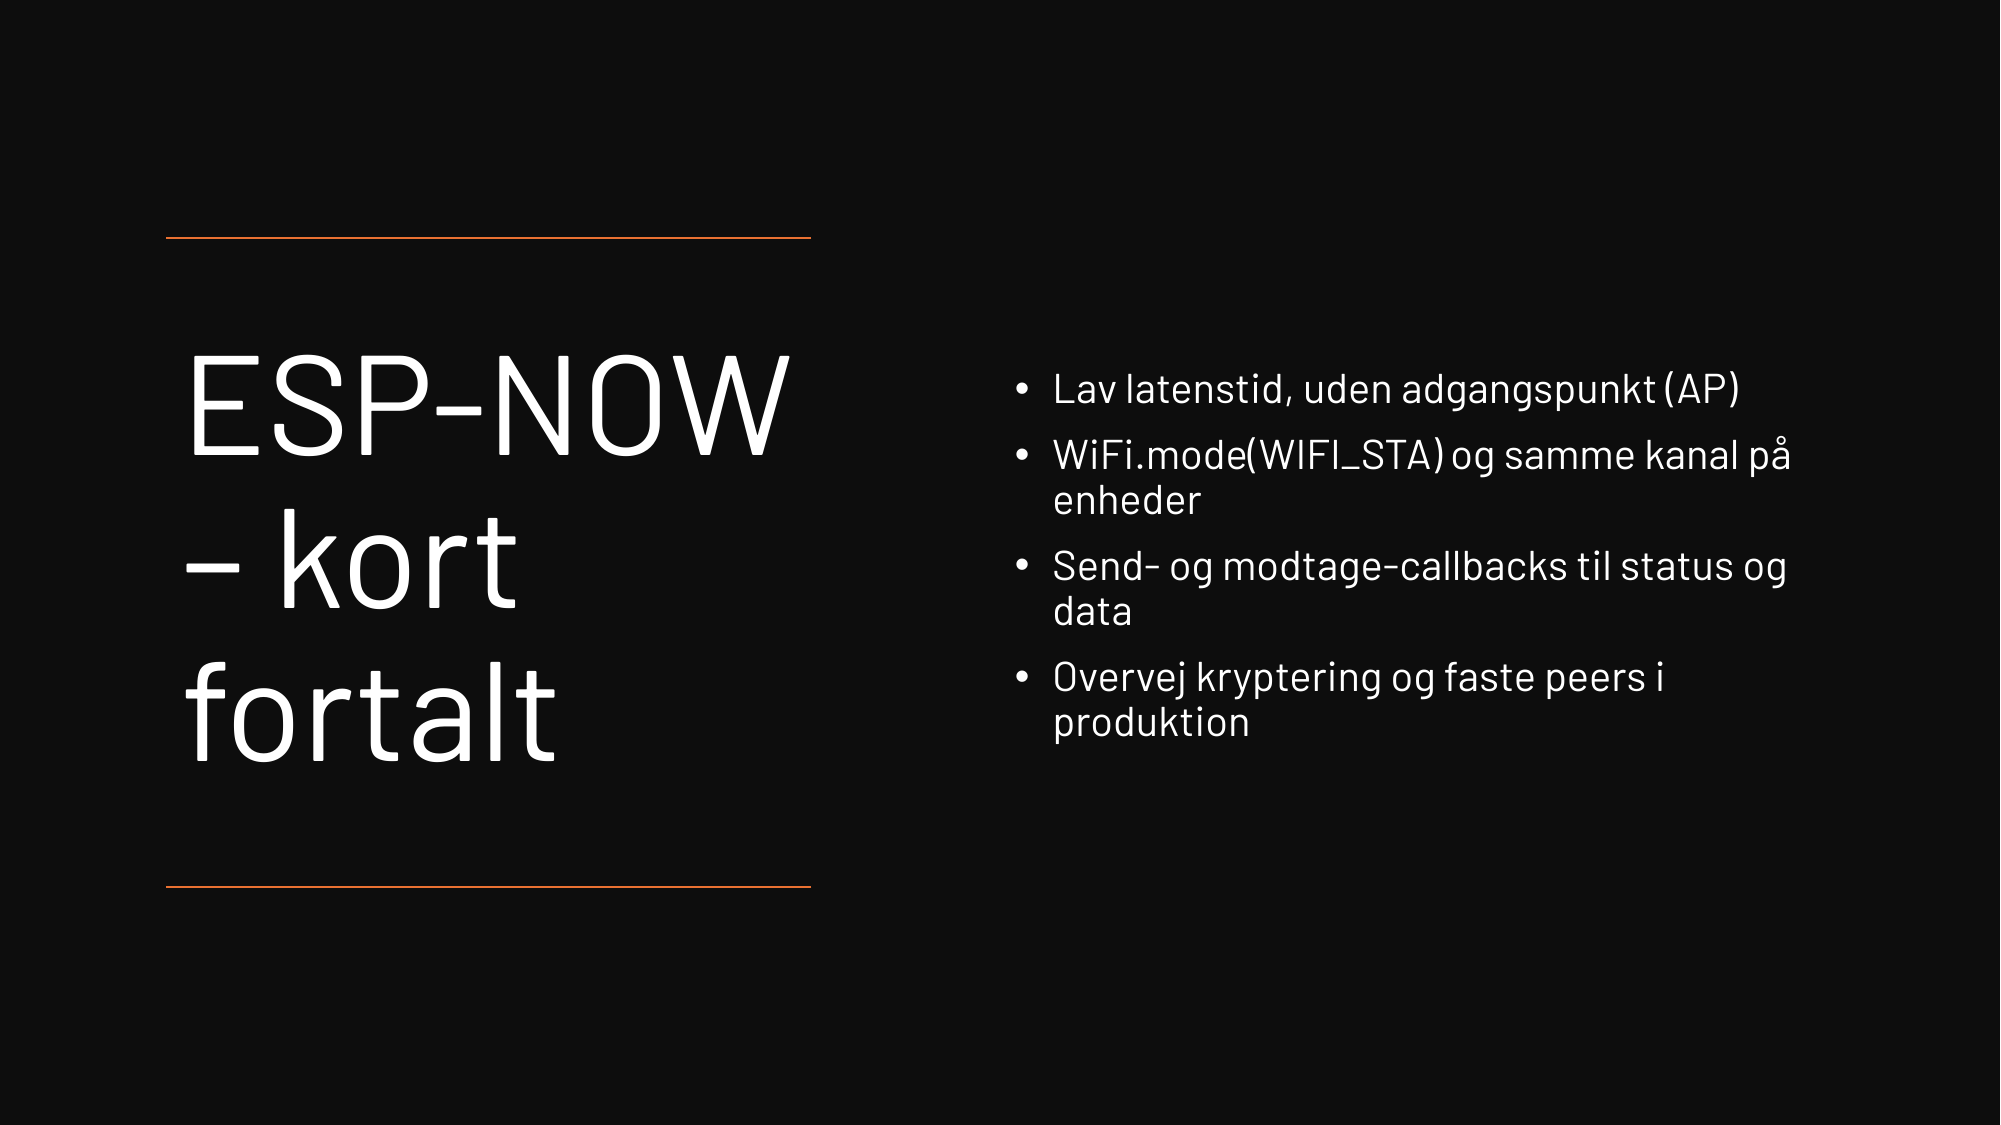

Lav latenstid, uden adgangspunkt (AP)
WiFi.mode(WIFI_STA) og samme kanal på enheder
Send- og modtage-callbacks til status og data
Overvej kryptering og faste peers i produktion
# ESP-NOW – kort fortalt